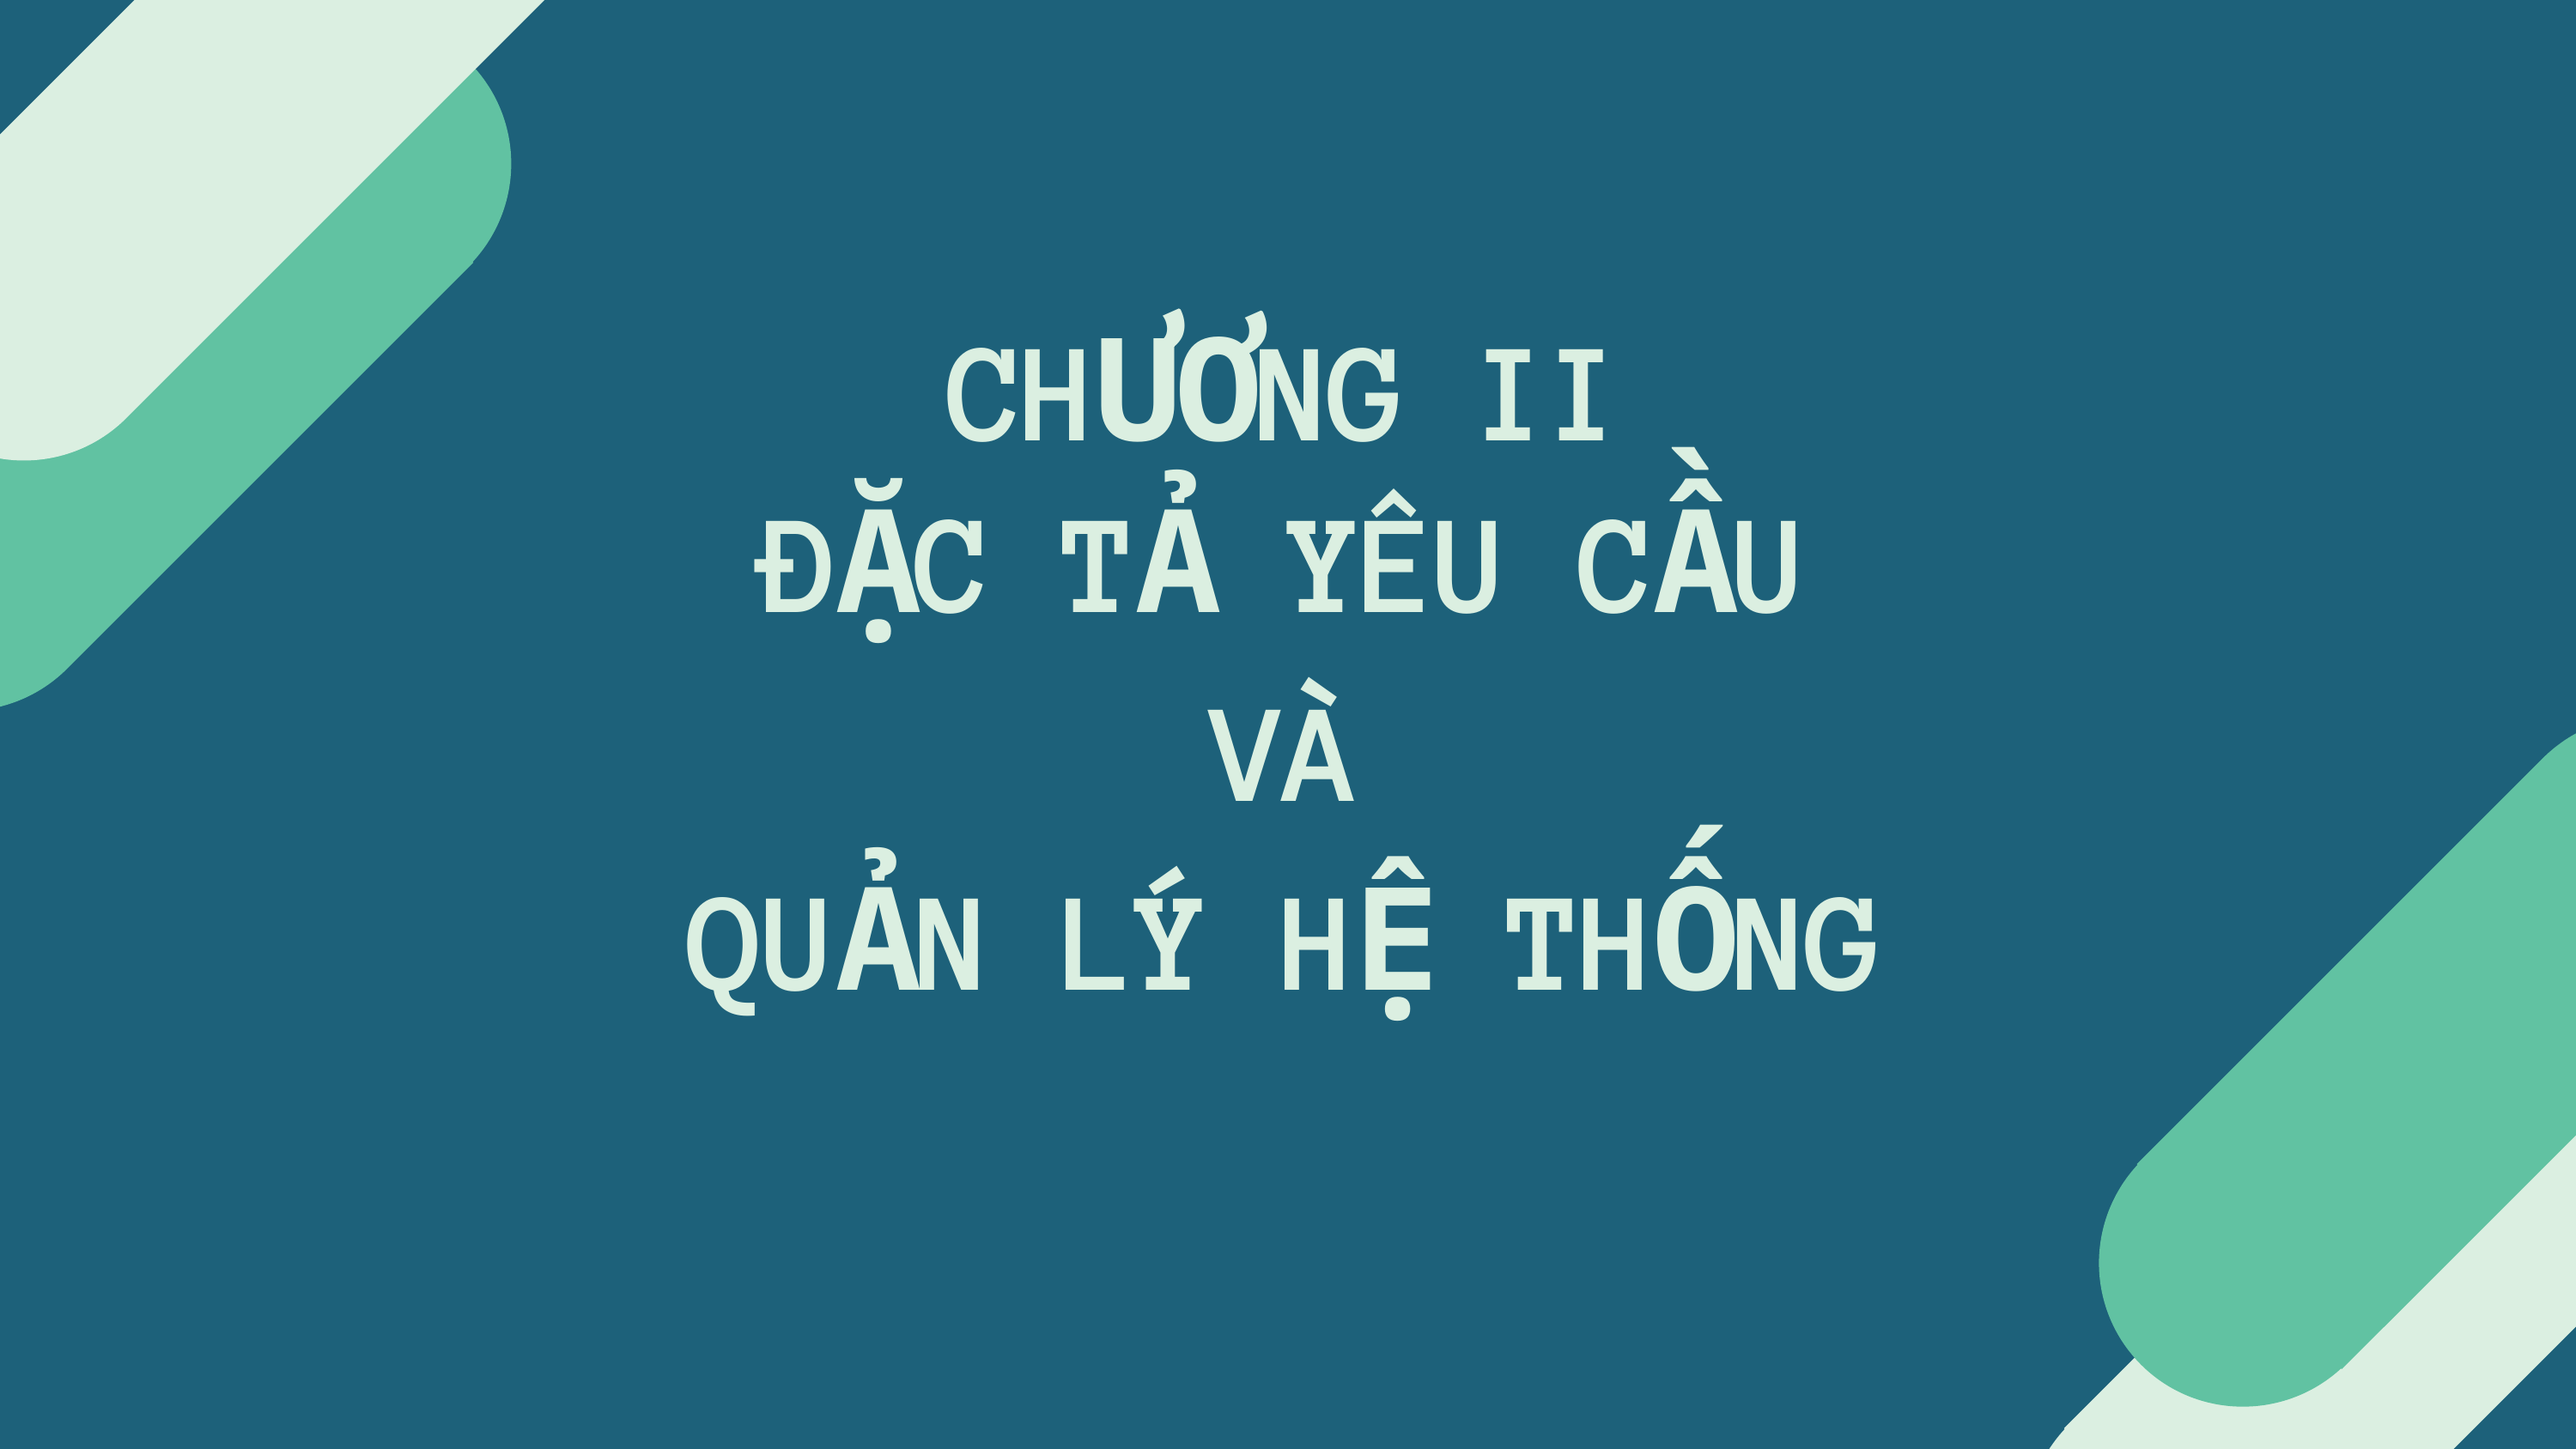

CHƯƠNG II
ĐẶC TẢ YÊU CẦU
VÀ
QUẢN LÝ HỆ THỐNG